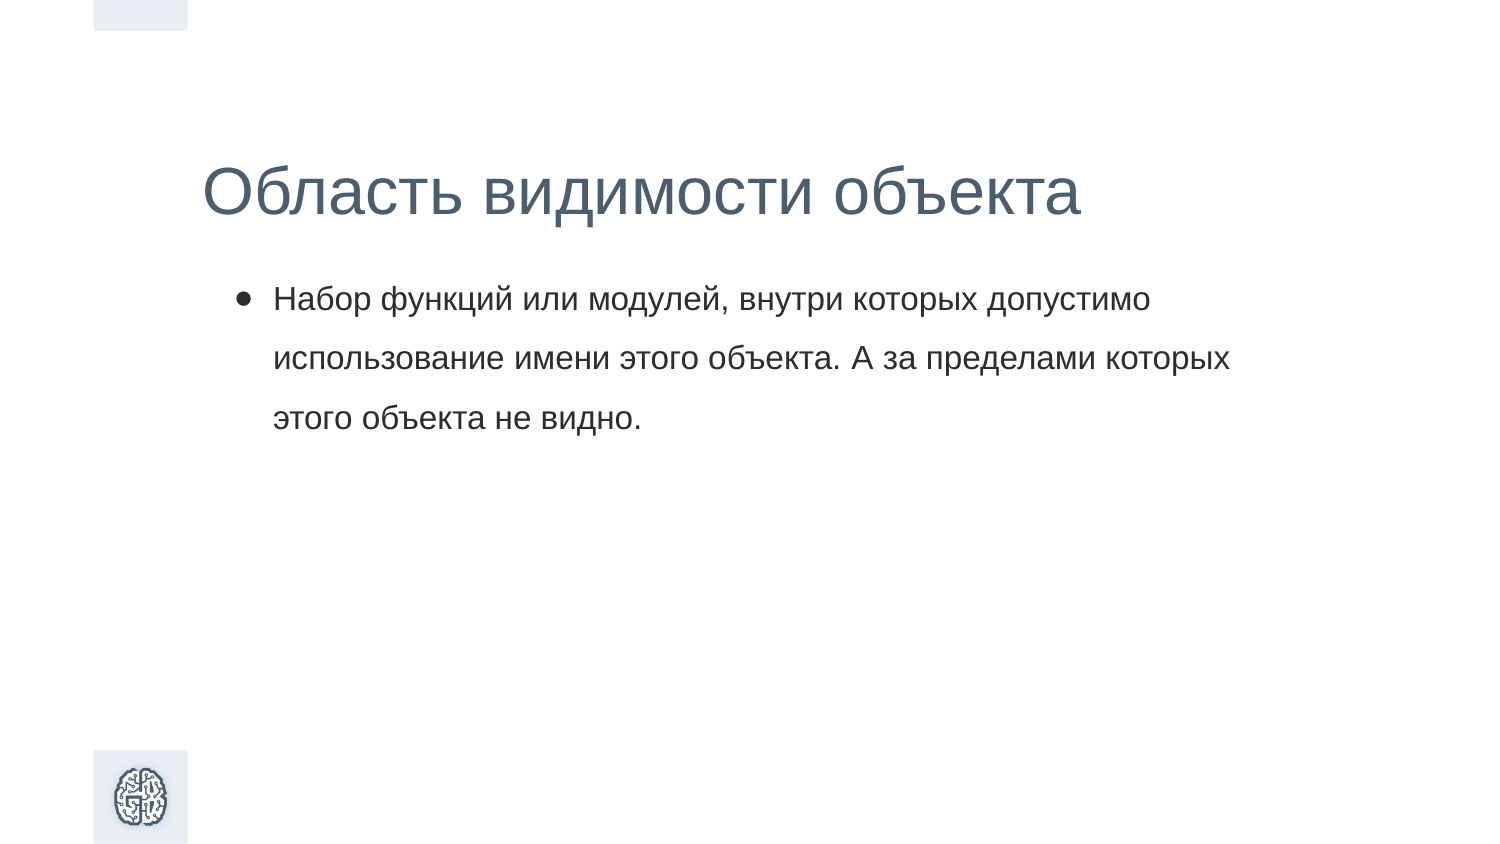

Область видимости объекта
Набор функций или модулей, внутри которых допустимо использование имени этого объекта. А за пределами которых этого объекта не видно.